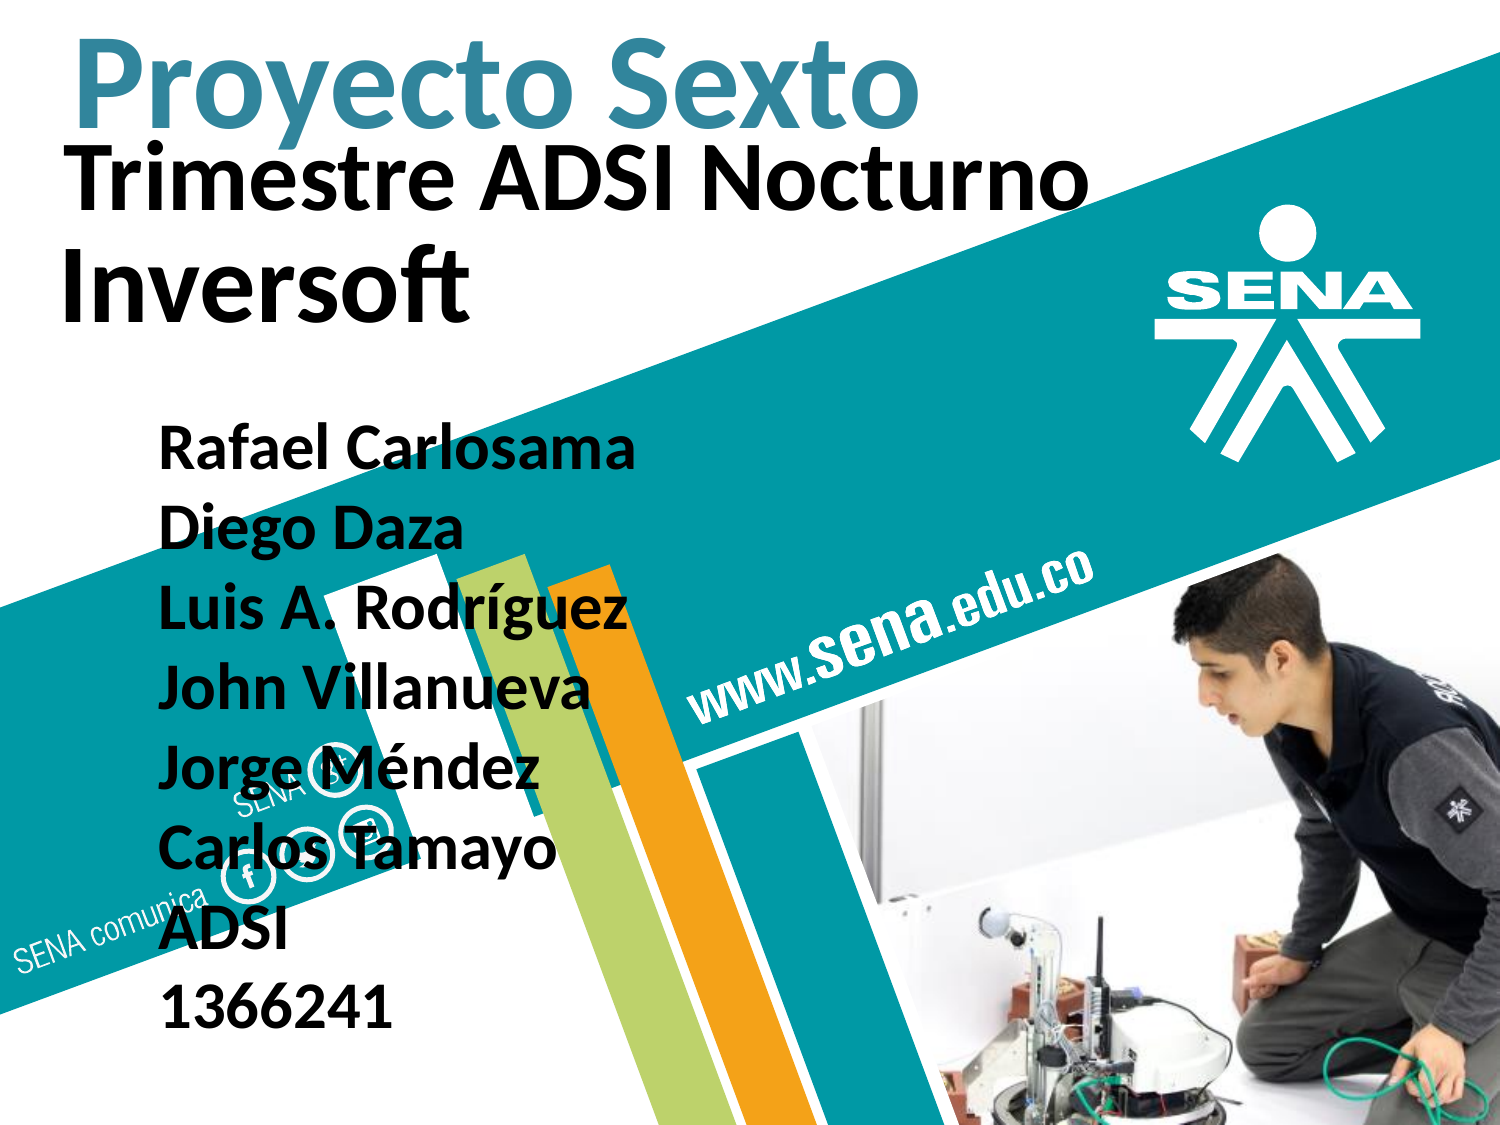

Proyecto Sexto
Trimestre ADSI Nocturno
Inversoft
Rafael Carlosama
Diego Daza
Luis A. Rodríguez
John Villanueva
Jorge Méndez
Carlos Tamayo
ADSI
1366241